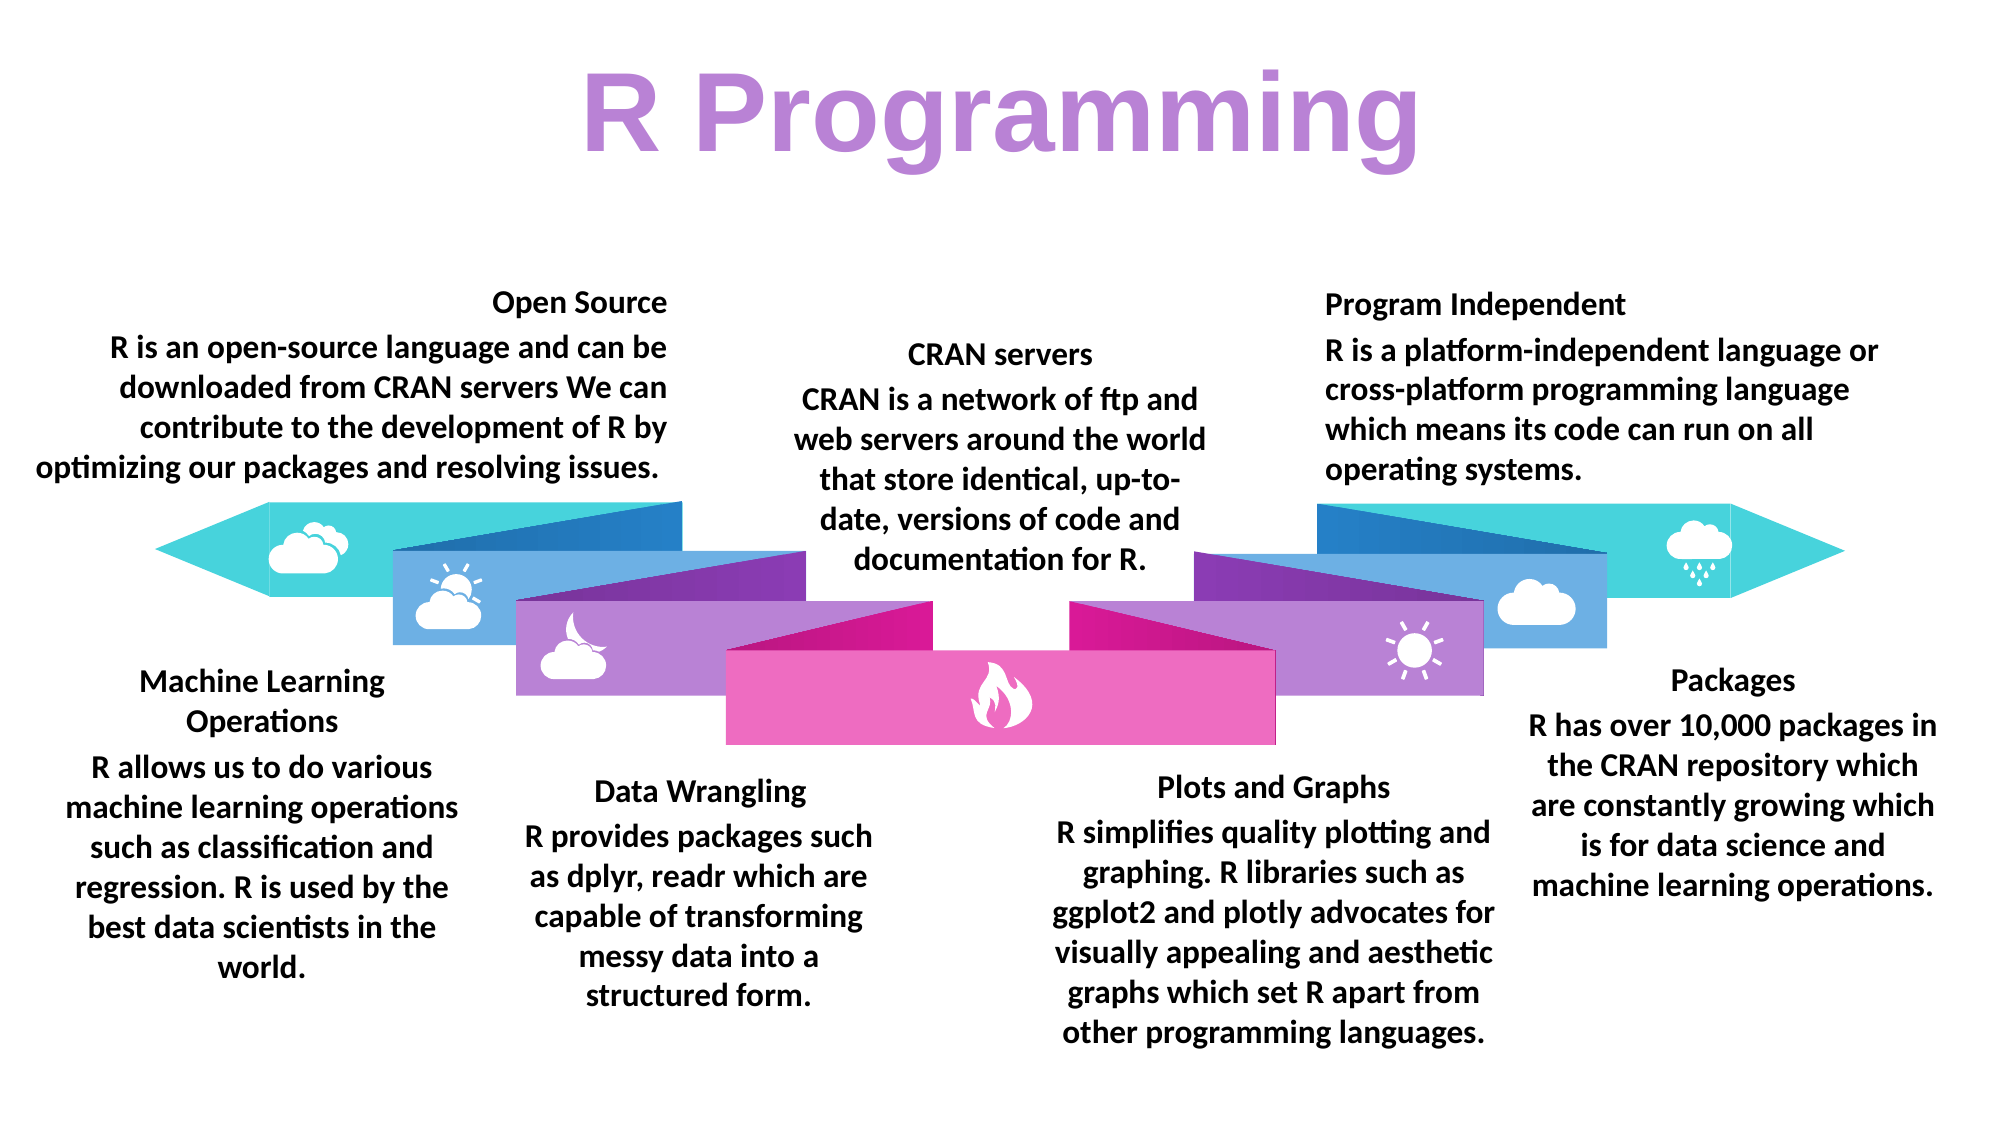

R Programming
Open Source
R is an open-source language and can be downloaded from CRAN servers We can contribute to the development of R by optimizing our packages and resolving issues.
Program Independent
R is a platform-independent language or cross-platform programming language which means its code can run on all operating systems.
CRAN servers
CRAN is a network of ftp and web servers around the world that store identical, up-to-date, versions of code and documentation for R.

Packages
R has over 10,000 packages in the CRAN repository which are constantly growing which is for data science and machine learning operations.
Machine Learning Operations
R allows us to do various machine learning operations such as classification and regression. R is used by the best data scientists in the world.

Plots and Graphs
R simplifies quality plotting and graphing. R libraries such as ggplot2 and plotly advocates for visually appealing and aesthetic graphs which set R apart from other programming languages.
Data Wrangling
R provides packages such as dplyr, readr which are capable of transforming messy data into a structured form.